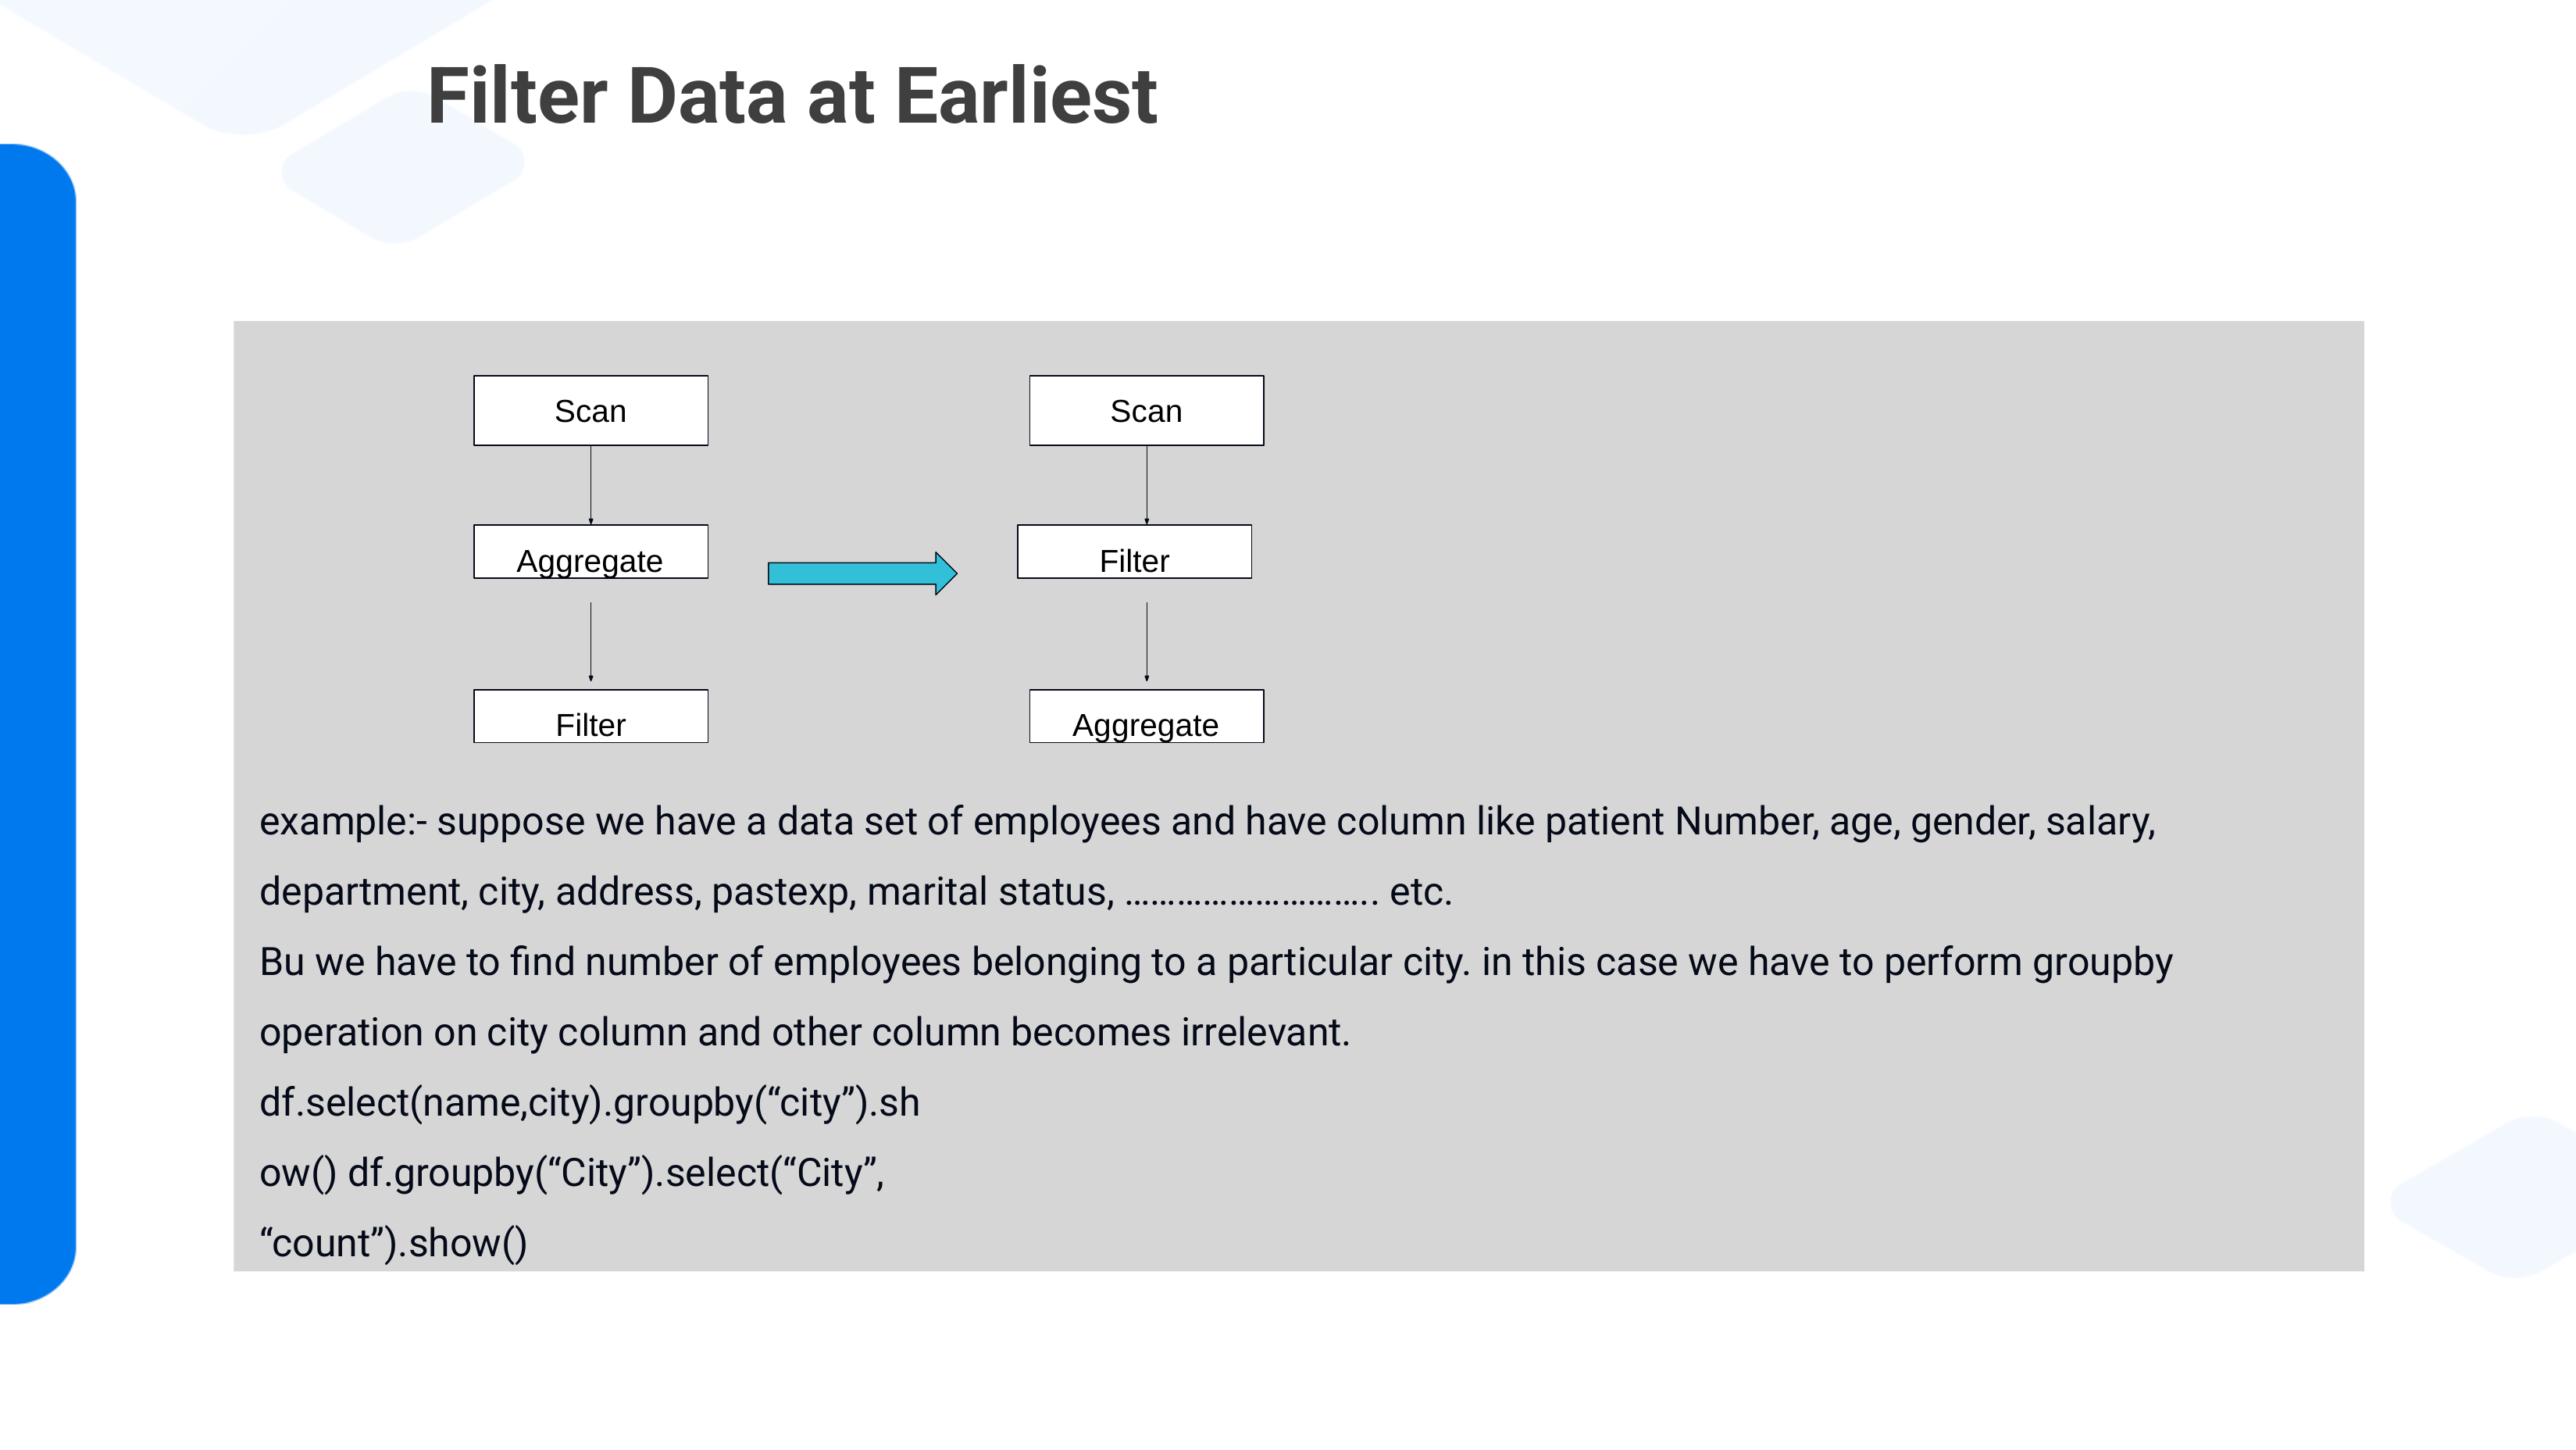

# Filter Data at Earliest

Scan
Scan

Aggregate
Filter
Filter
Aggregate
example:- suppose we have a data set of employees and have column like patient Number, age, gender, salary, department, city, address, pastexp, marital status, ……………………….. etc.
Bu we have to find number of employees belonging to a particular city. in this case we have to perform groupby operation on city column and other column becomes irrelevant.
df.select(name,city).groupby(“city”).show() df.groupby(“City”).select(“City”, “count”).show()